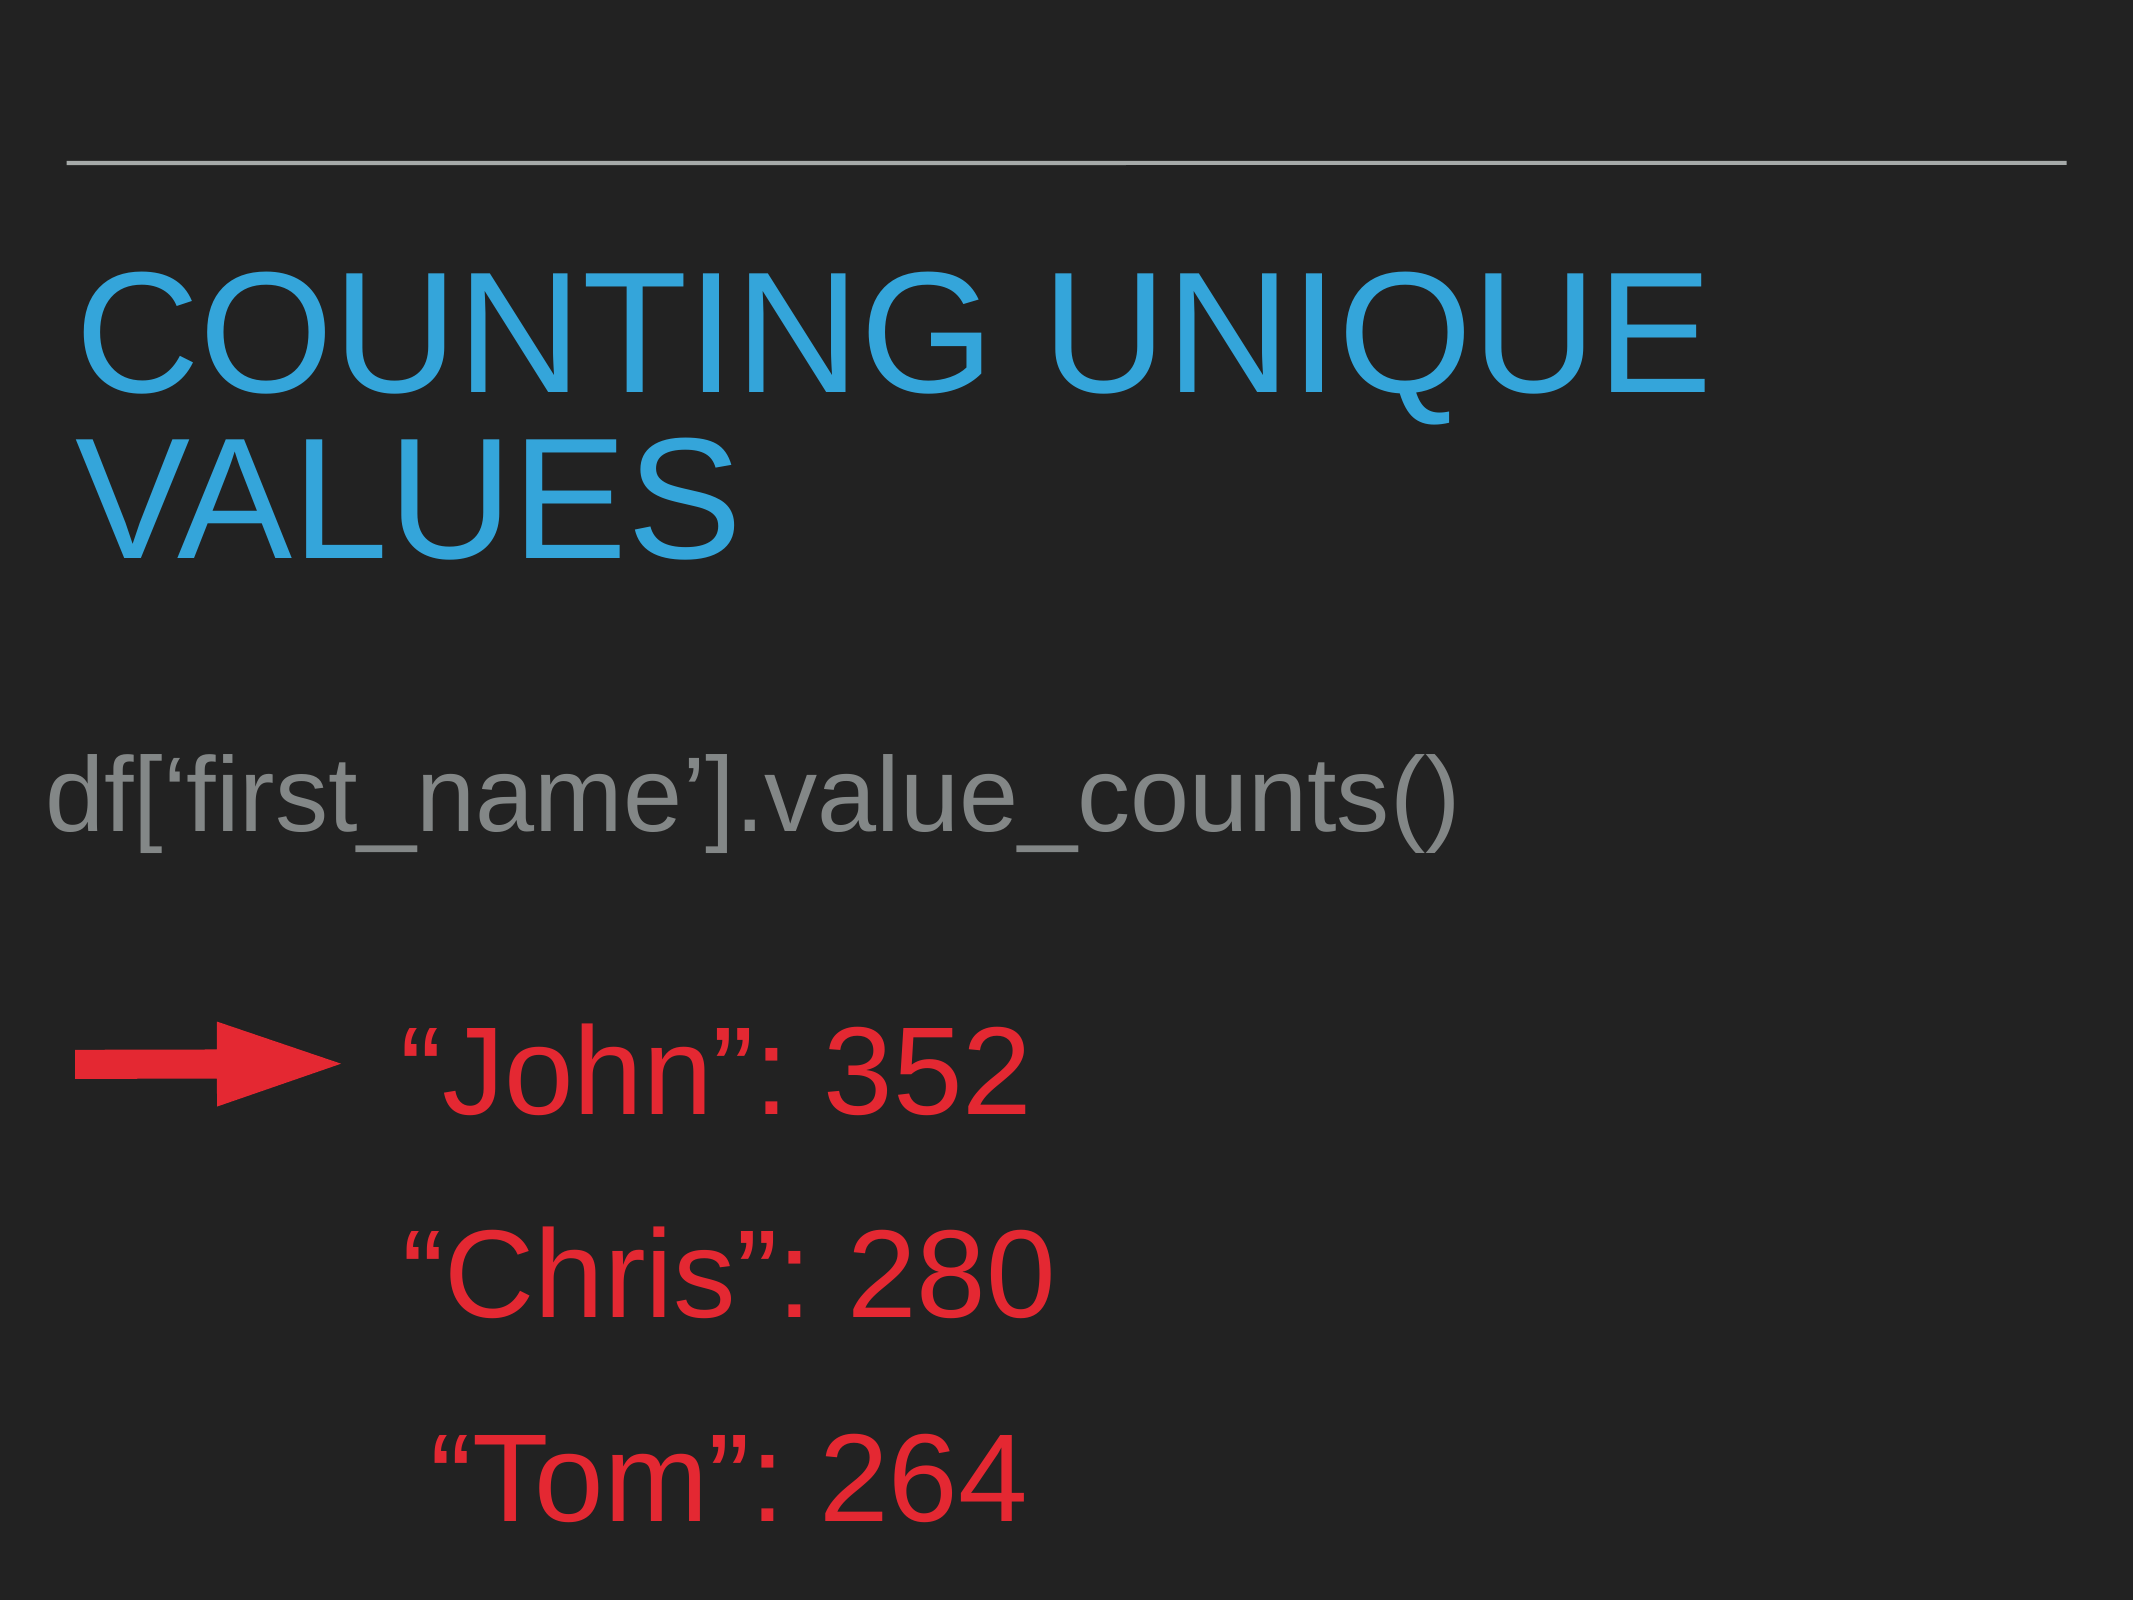

# Counting Unique values
df[‘first_name’].value_counts()

“John”: 352

“Chris”: 280
“Tom”: 264